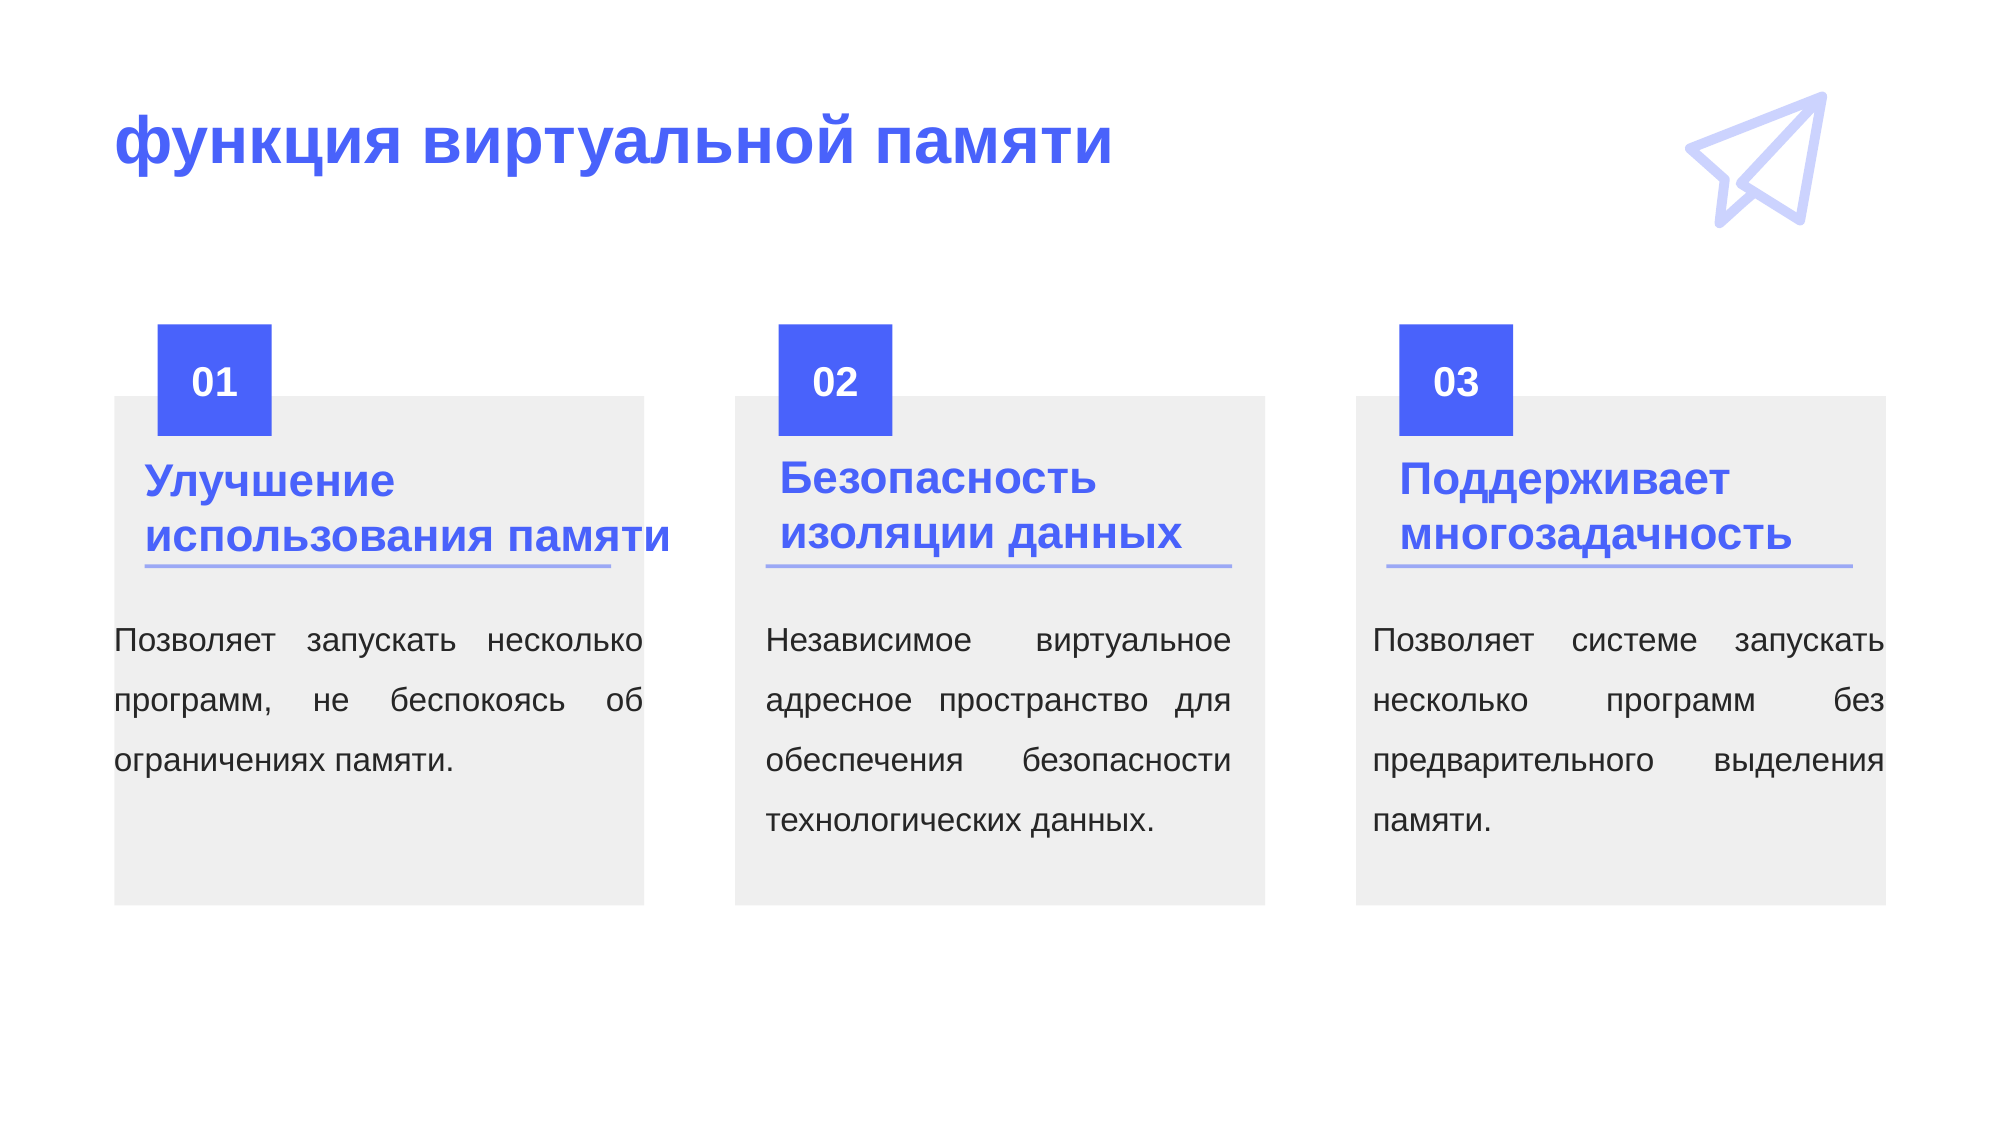

# функция виртуальной памяти
01
02
03

Безопасность изоляции данных
Поддерживает многозадачность
Улучшение использования памяти
Позволяет запускать несколько программ, не беспокоясь об ограничениях памяти.
Независимое виртуальное адресное пространство для обеспечения безопасности технологических данных.
Позволяет системе запускать несколько программ без предварительного выделения памяти.